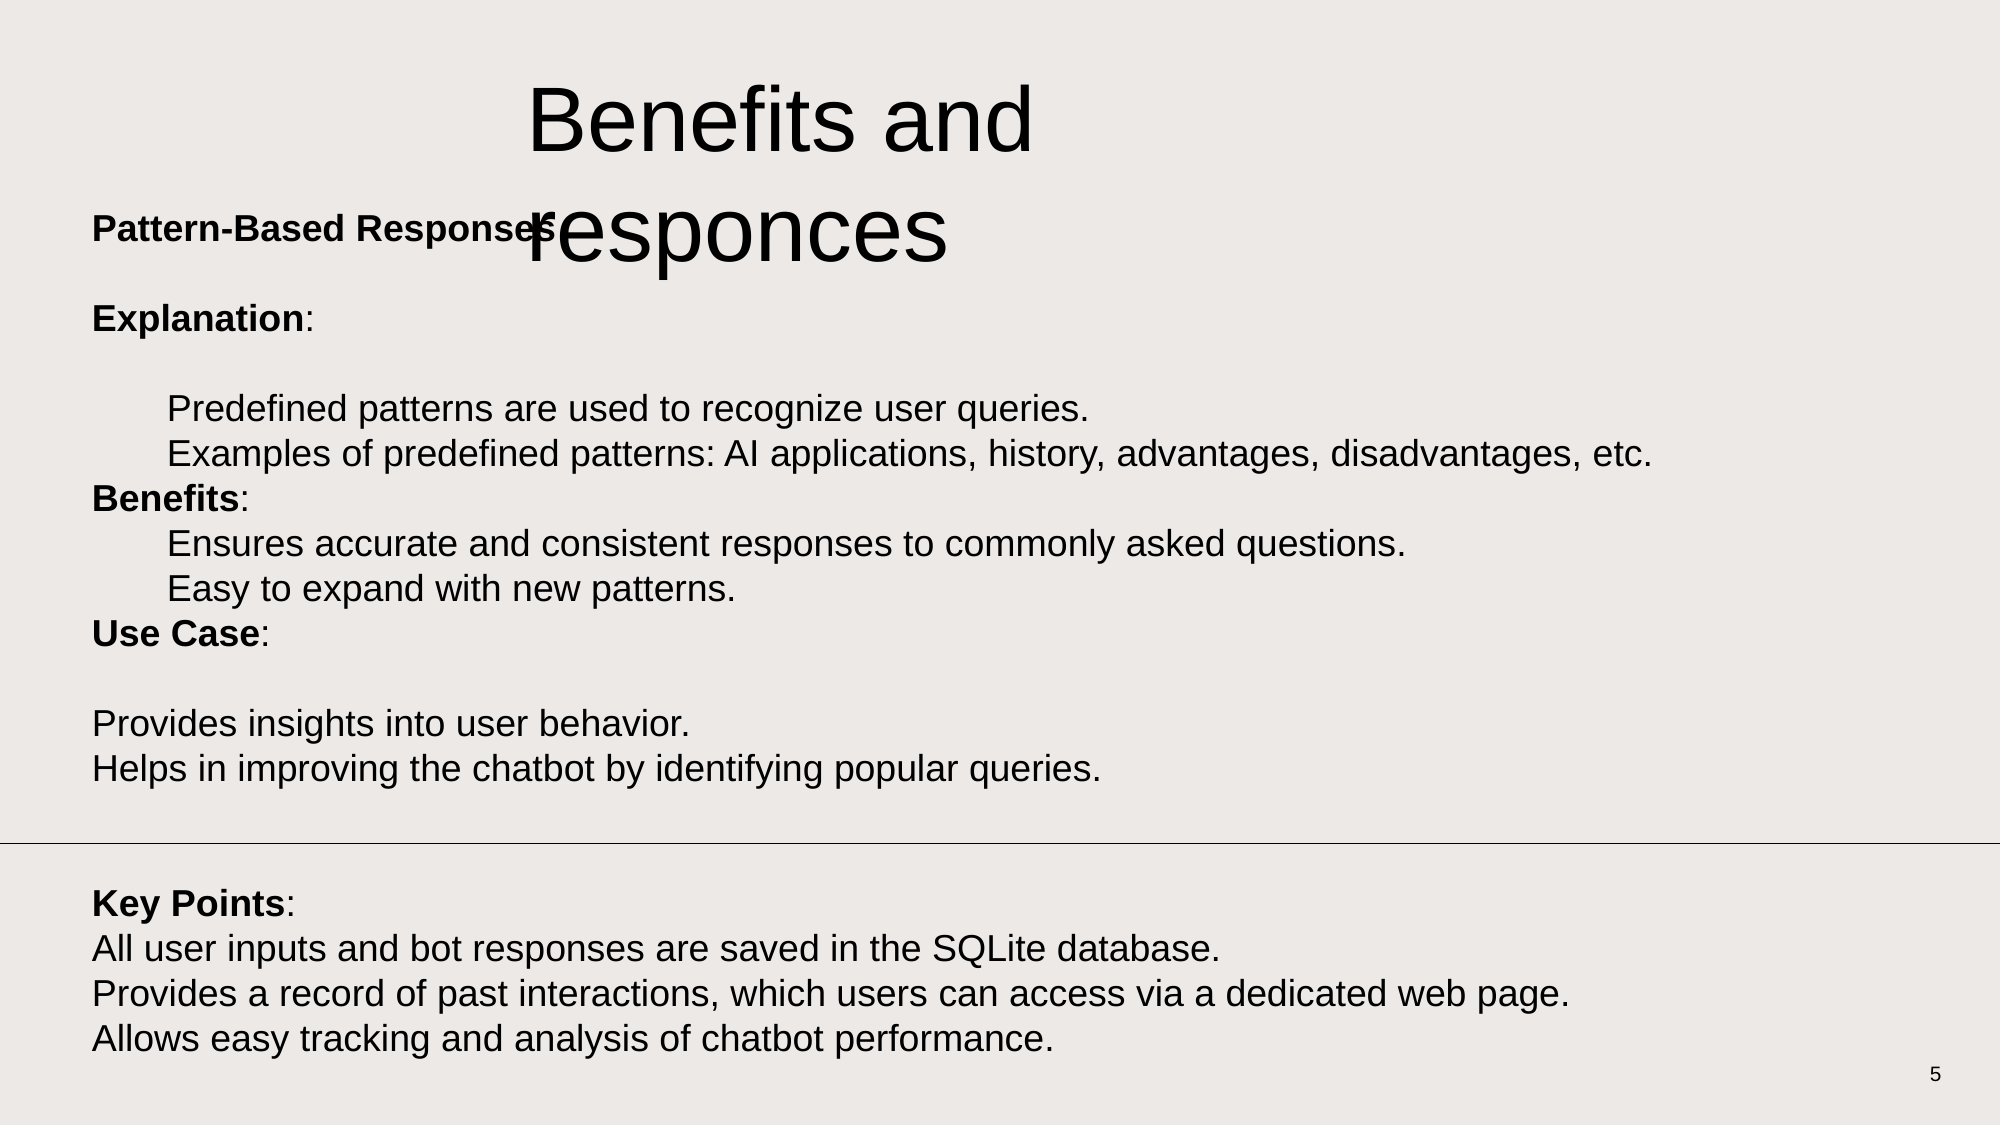

Benefits and responces
Pattern-Based Responses

Explanation:

Predefined patterns are used to recognize user queries.
Examples of predefined patterns: AI applications, history, advantages, disadvantages, etc.
Benefits:
Ensures accurate and consistent responses to commonly asked questions.
Easy to expand with new patterns.
Use Case:

Provides insights into user behavior.
Helps in improving the chatbot by identifying popular queries.

Key Points:
All user inputs and bot responses are saved in the SQLite database.
Provides a record of past interactions, which users can access via a dedicated web page.
Allows easy tracking and analysis of chatbot performance.

5